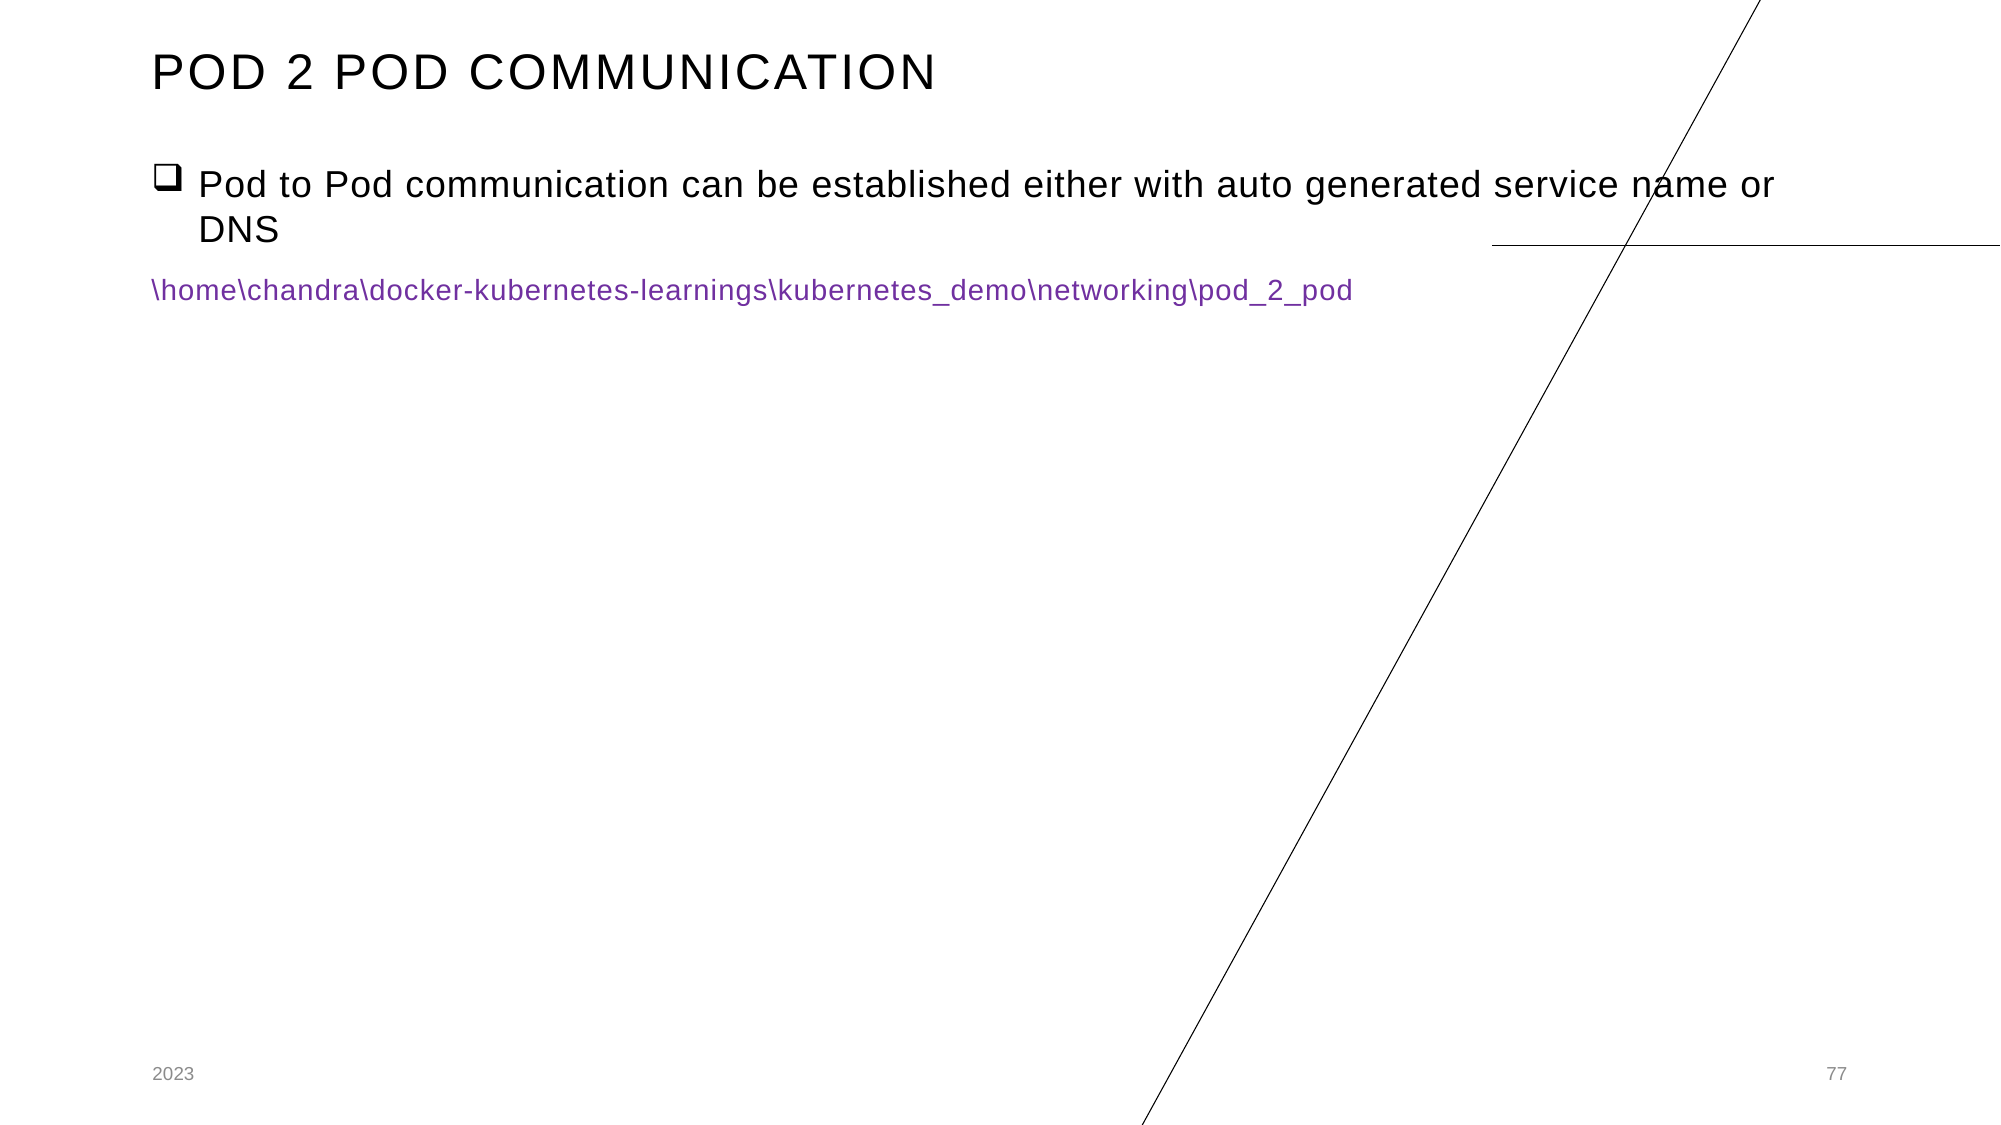

# Pod 2 POD communication
Pod to Pod communication can be established either with auto generated service name or DNS
\home\chandra\docker-kubernetes-learnings\kubernetes_demo\networking\pod_2_pod

2023
77